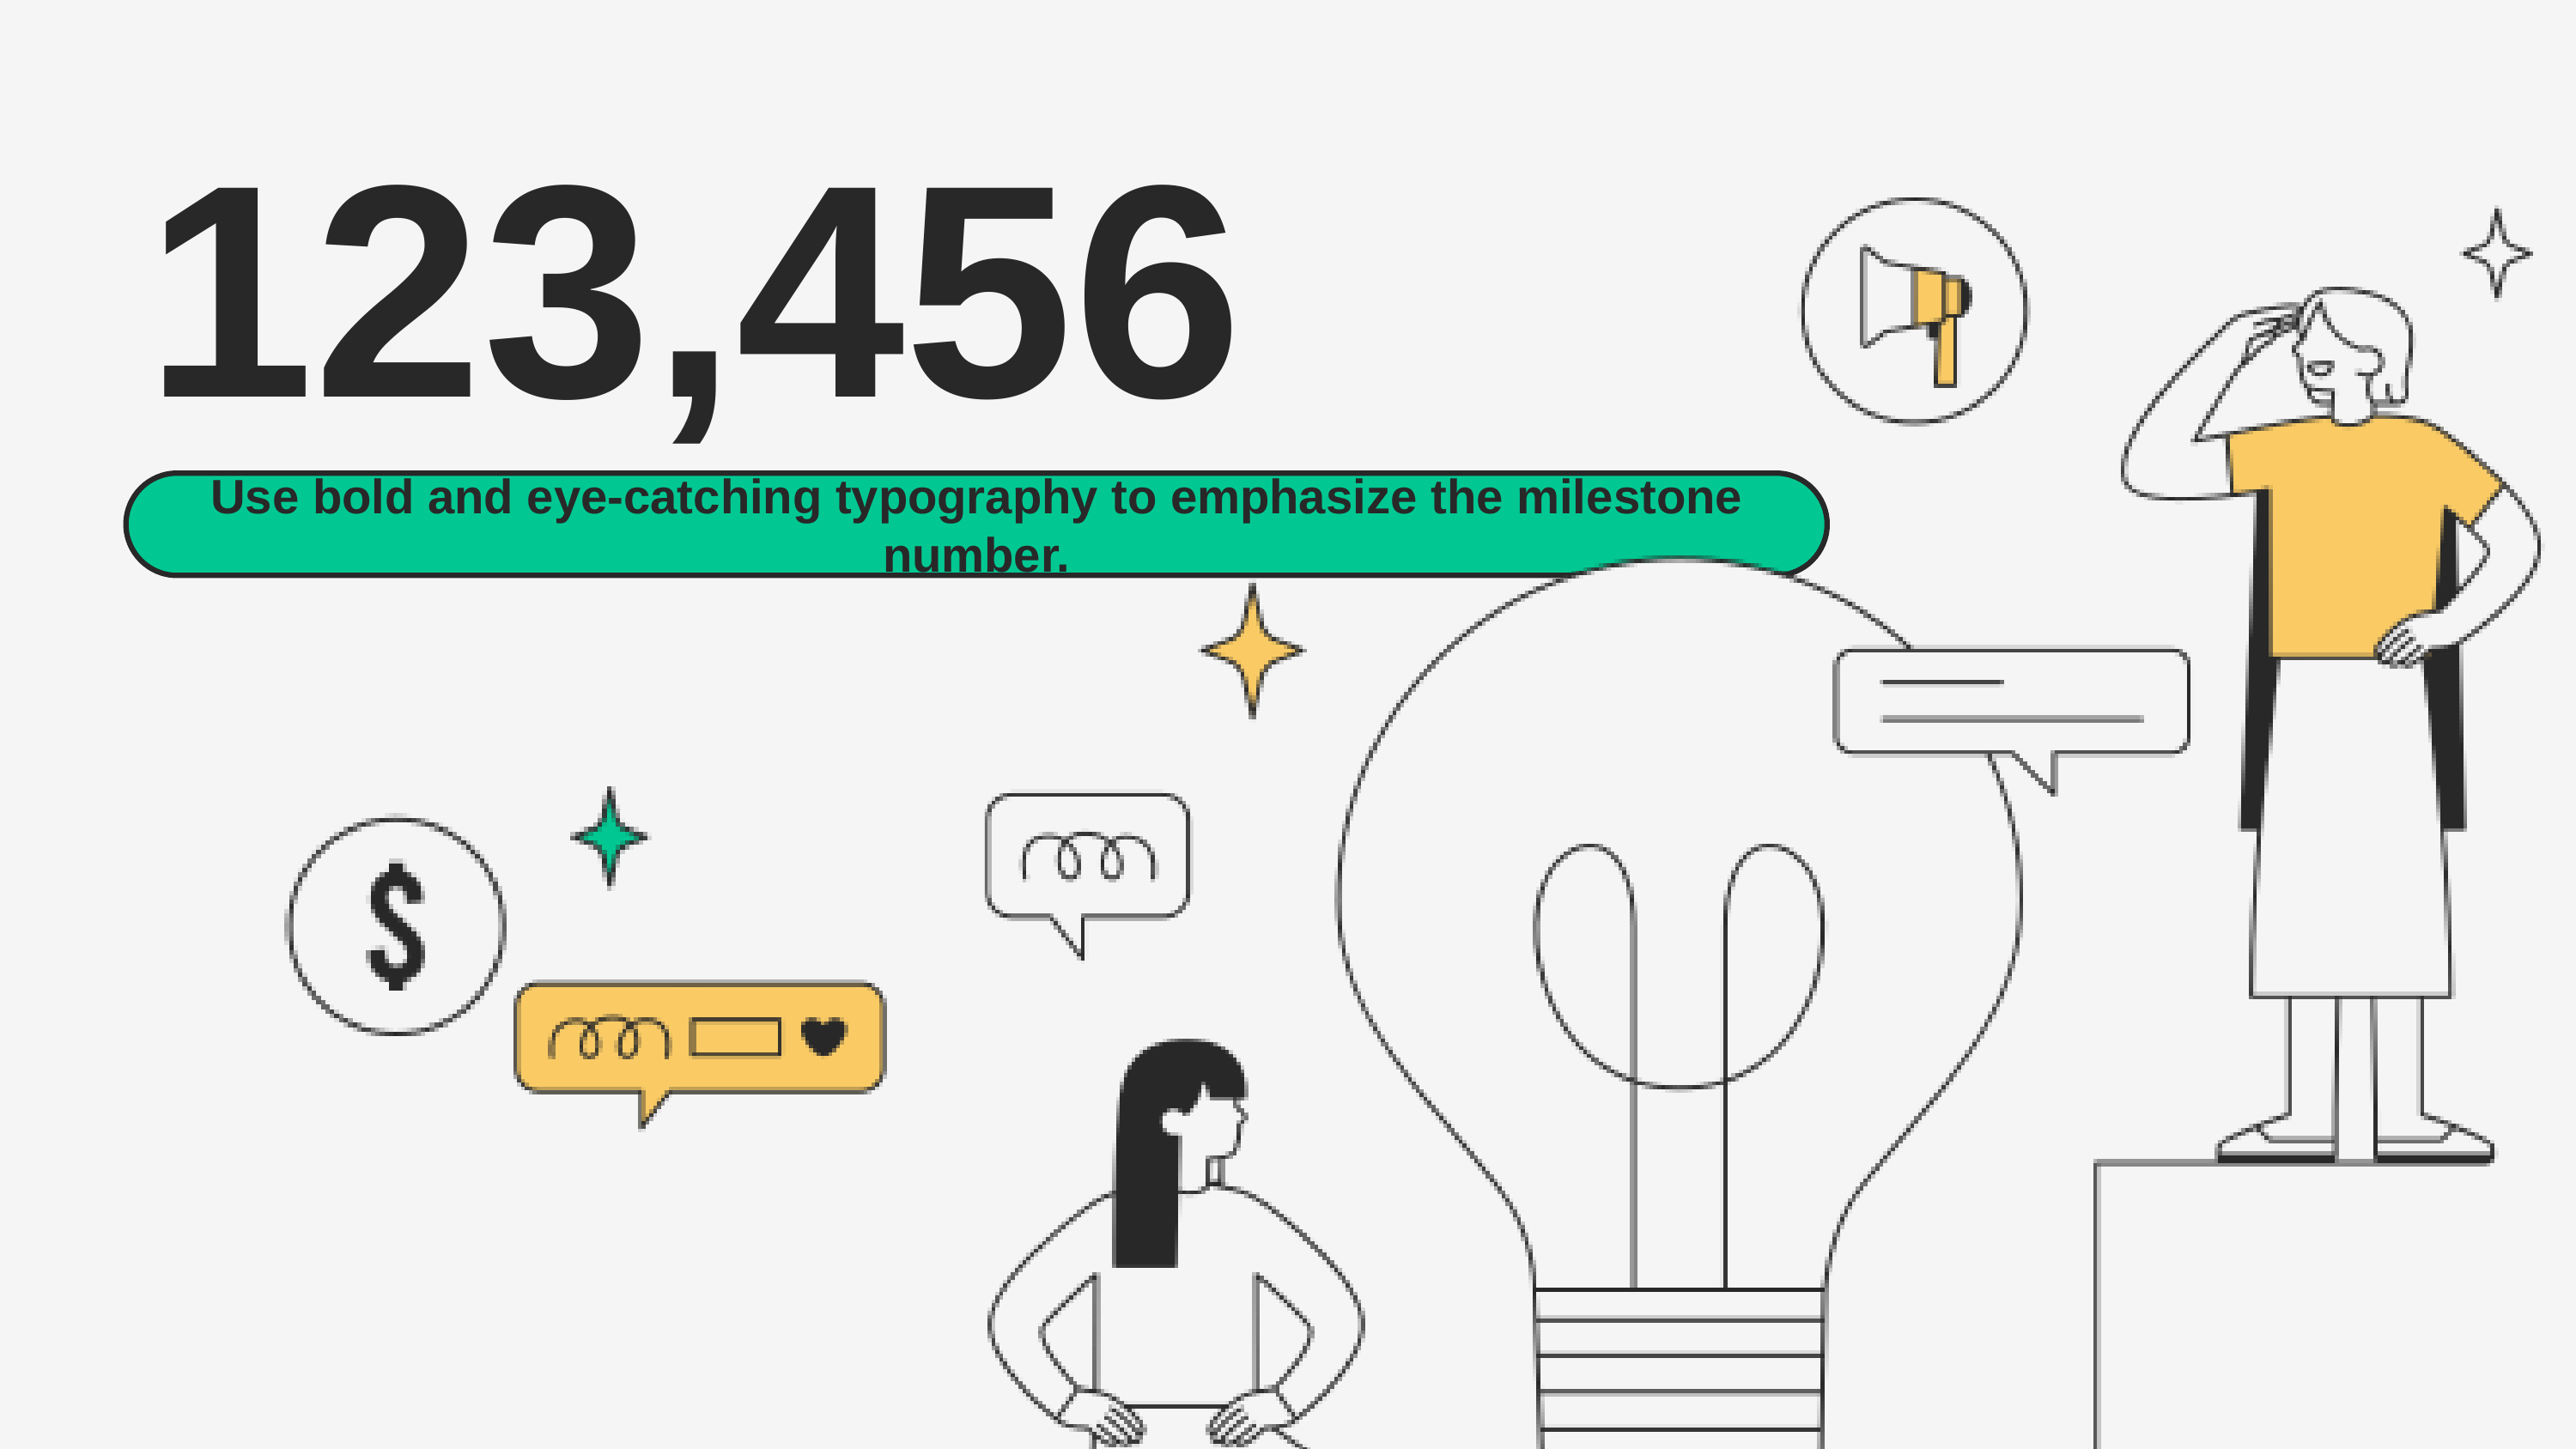

123,456

Use bold and eye-catching typography to emphasize the milestone number.